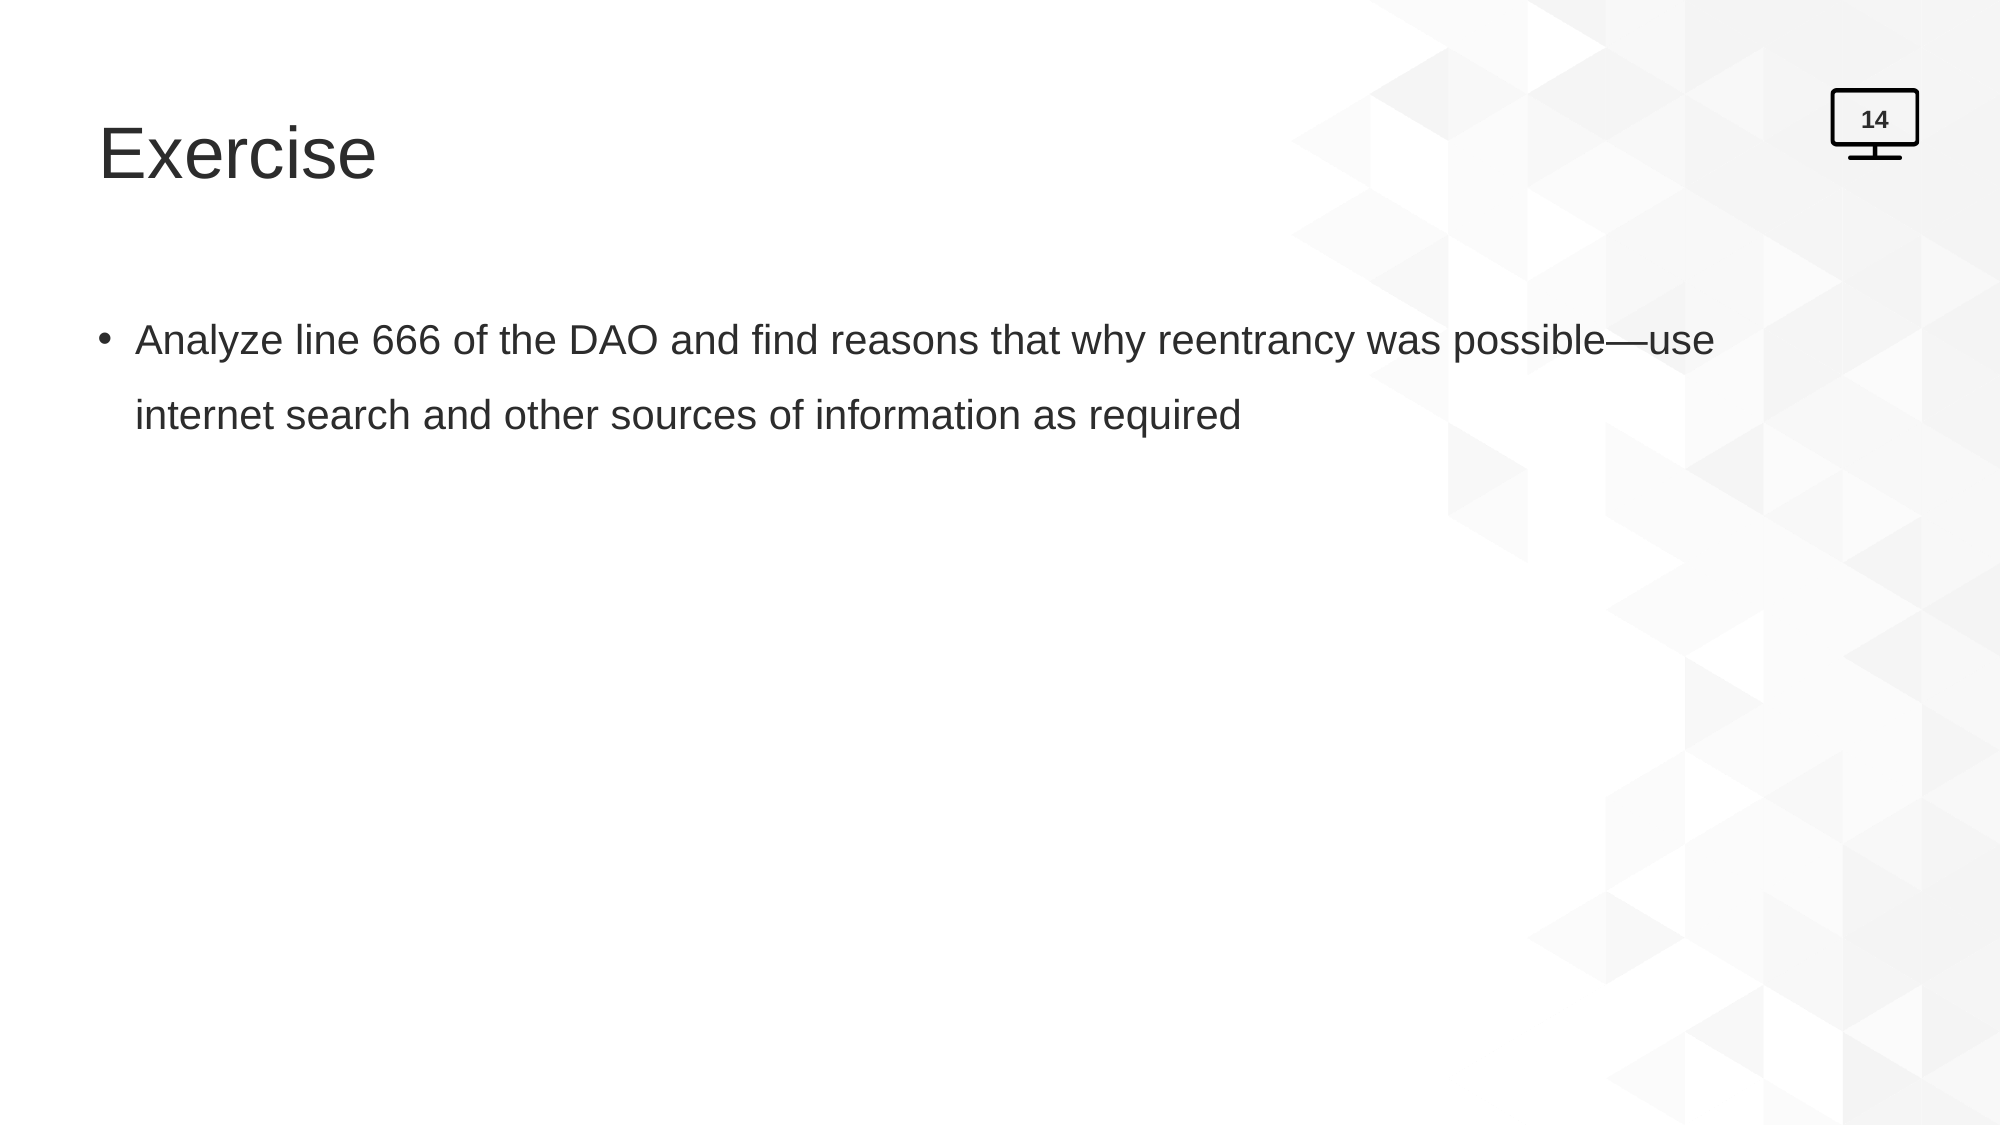

# Exercise
14
Analyze line 666 of the DAO and find reasons that why reentrancy was possible—use internet search and other sources of information as required